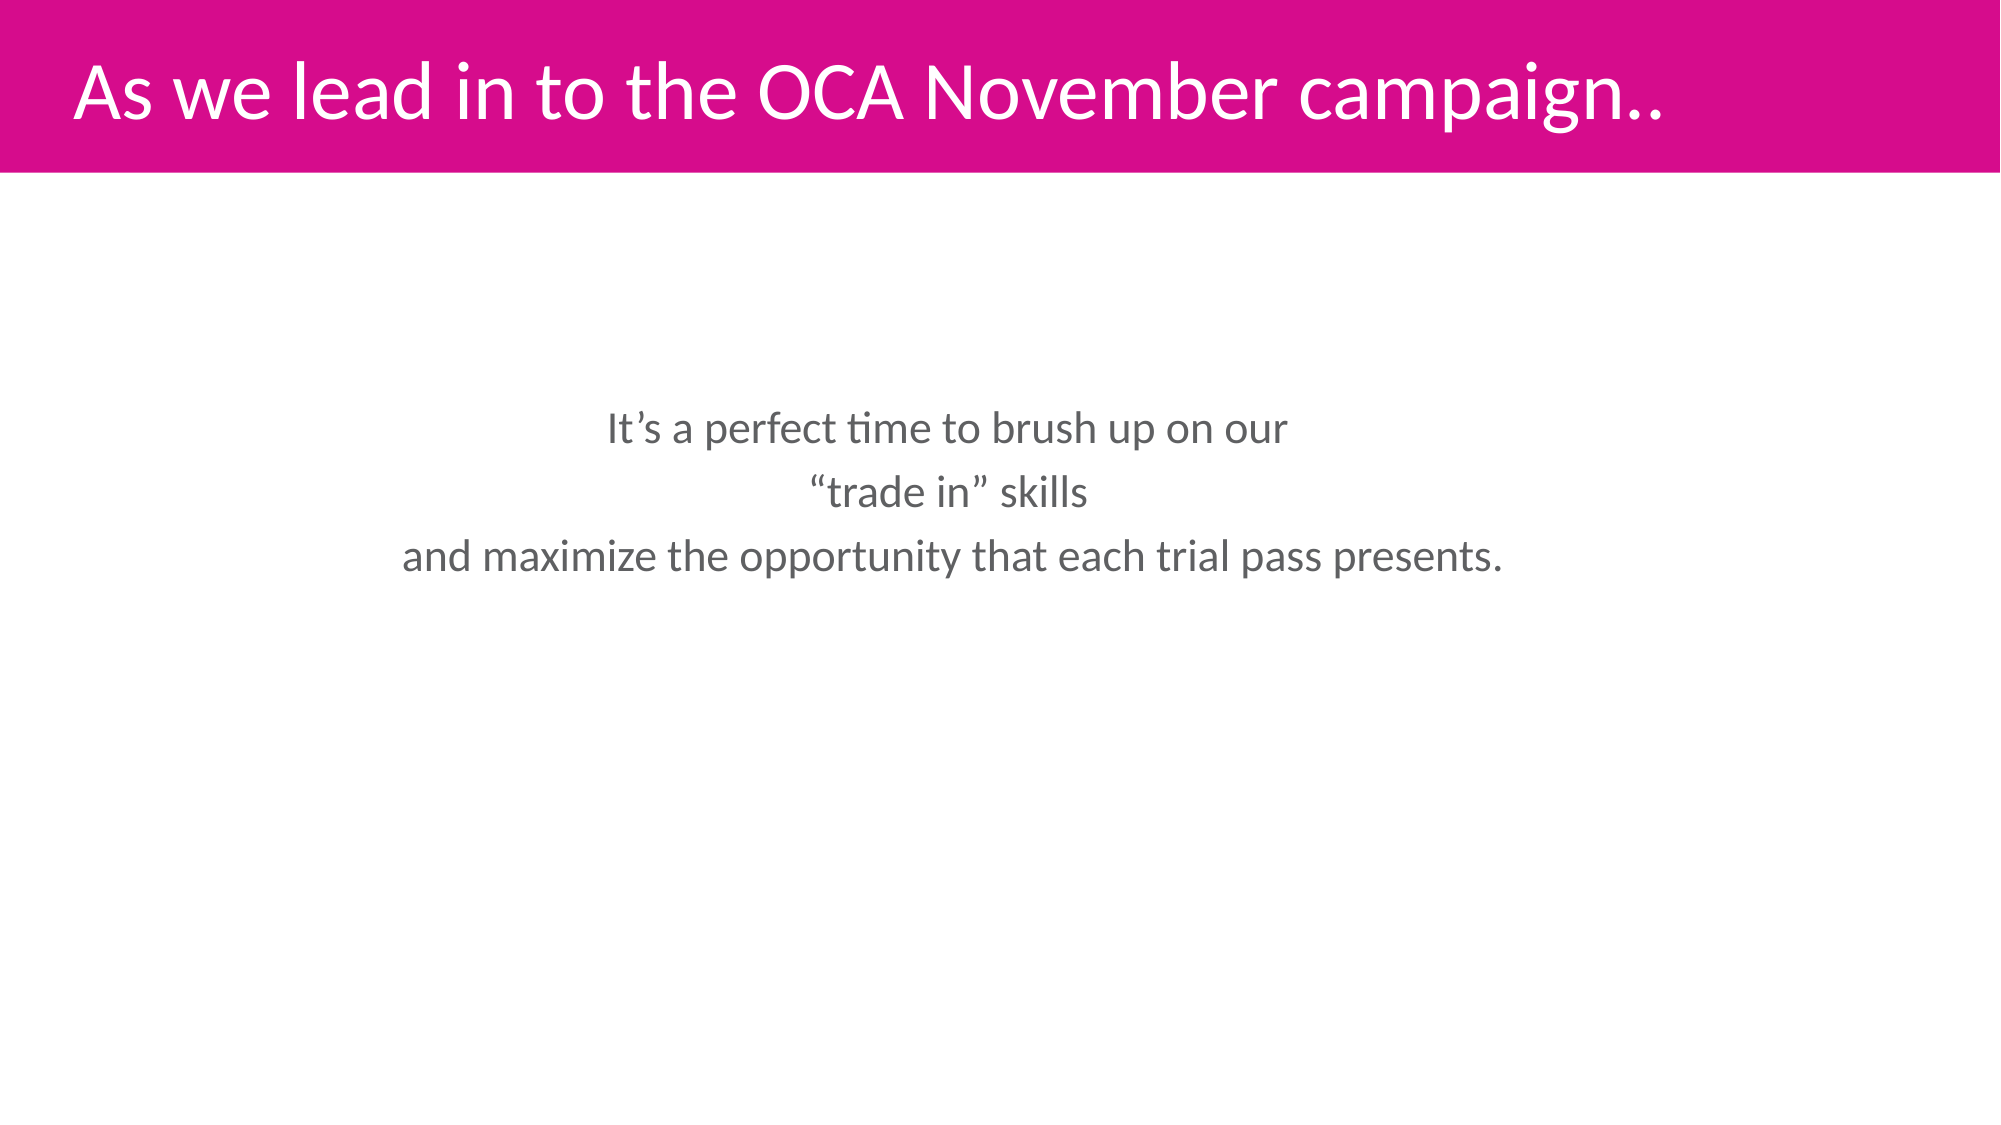

As we lead in to the OCA November campaign..

It’s a perfect time to brush up on our
“trade in” skills
and maximize the opportunity that each trial pass presents.